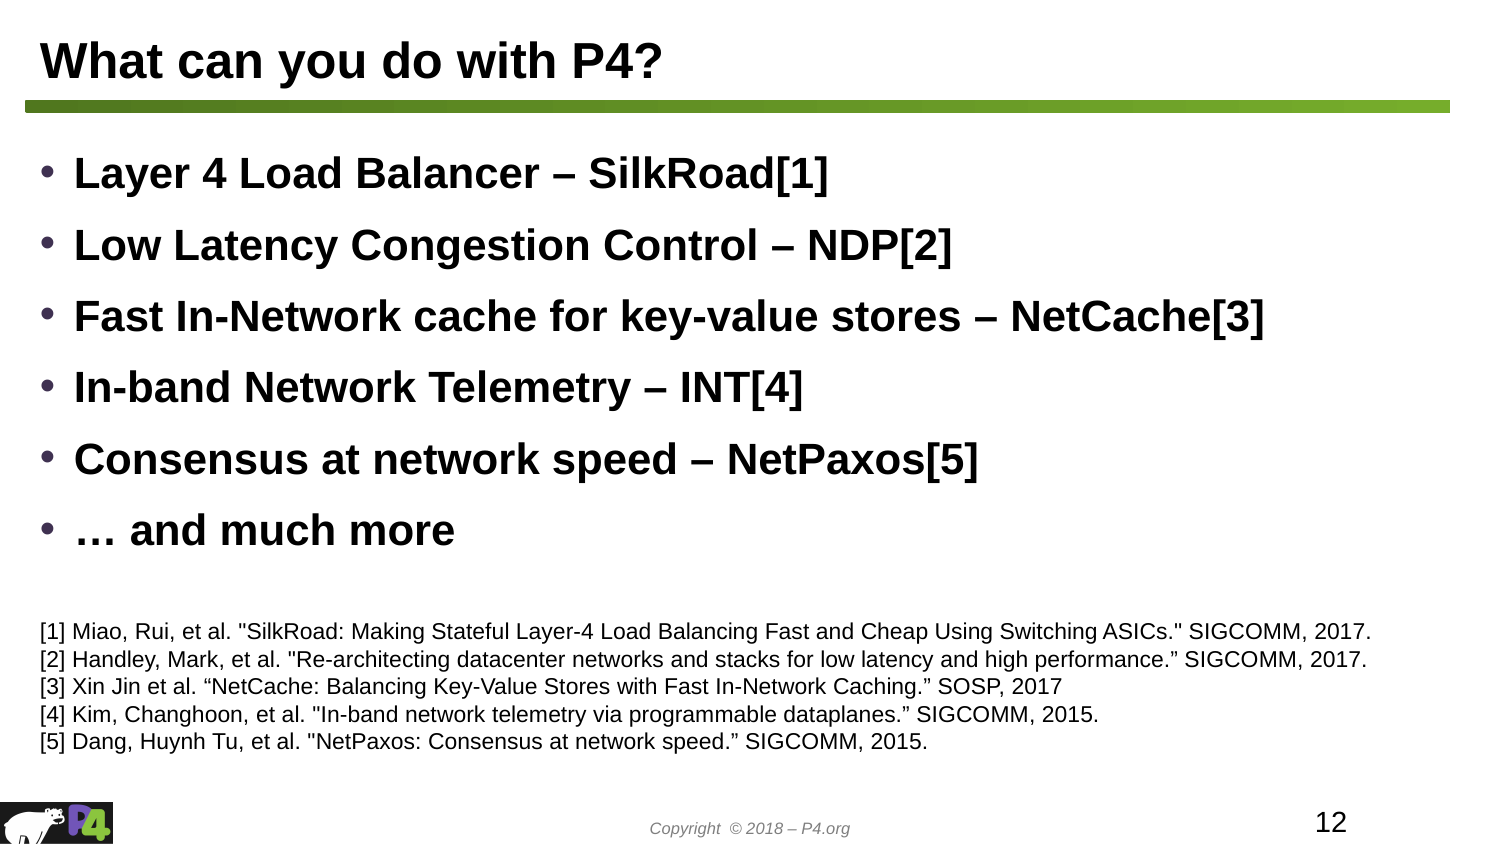

# What can you do with P4?
Layer 4 Load Balancer – SilkRoad[1]
Low Latency Congestion Control – NDP[2]
Fast In-Network cache for key-value stores – NetCache[3]
In-band Network Telemetry – INT[4]
Consensus at network speed – NetPaxos[5]
… and much more
[1] Miao, Rui, et al. "SilkRoad: Making Stateful Layer-4 Load Balancing Fast and Cheap Using Switching ASICs." SIGCOMM, 2017.
[2] Handley, Mark, et al. "Re-architecting datacenter networks and stacks for low latency and high performance.” SIGCOMM, 2017.
[3] Xin Jin et al. “NetCache: Balancing Key-Value Stores with Fast In-Network Caching.” SOSP, 2017
[4] Kim, Changhoon, et al. "In-band network telemetry via programmable dataplanes.” SIGCOMM, 2015.
[5] Dang, Huynh Tu, et al. "NetPaxos: Consensus at network speed.” SIGCOMM, 2015.
12